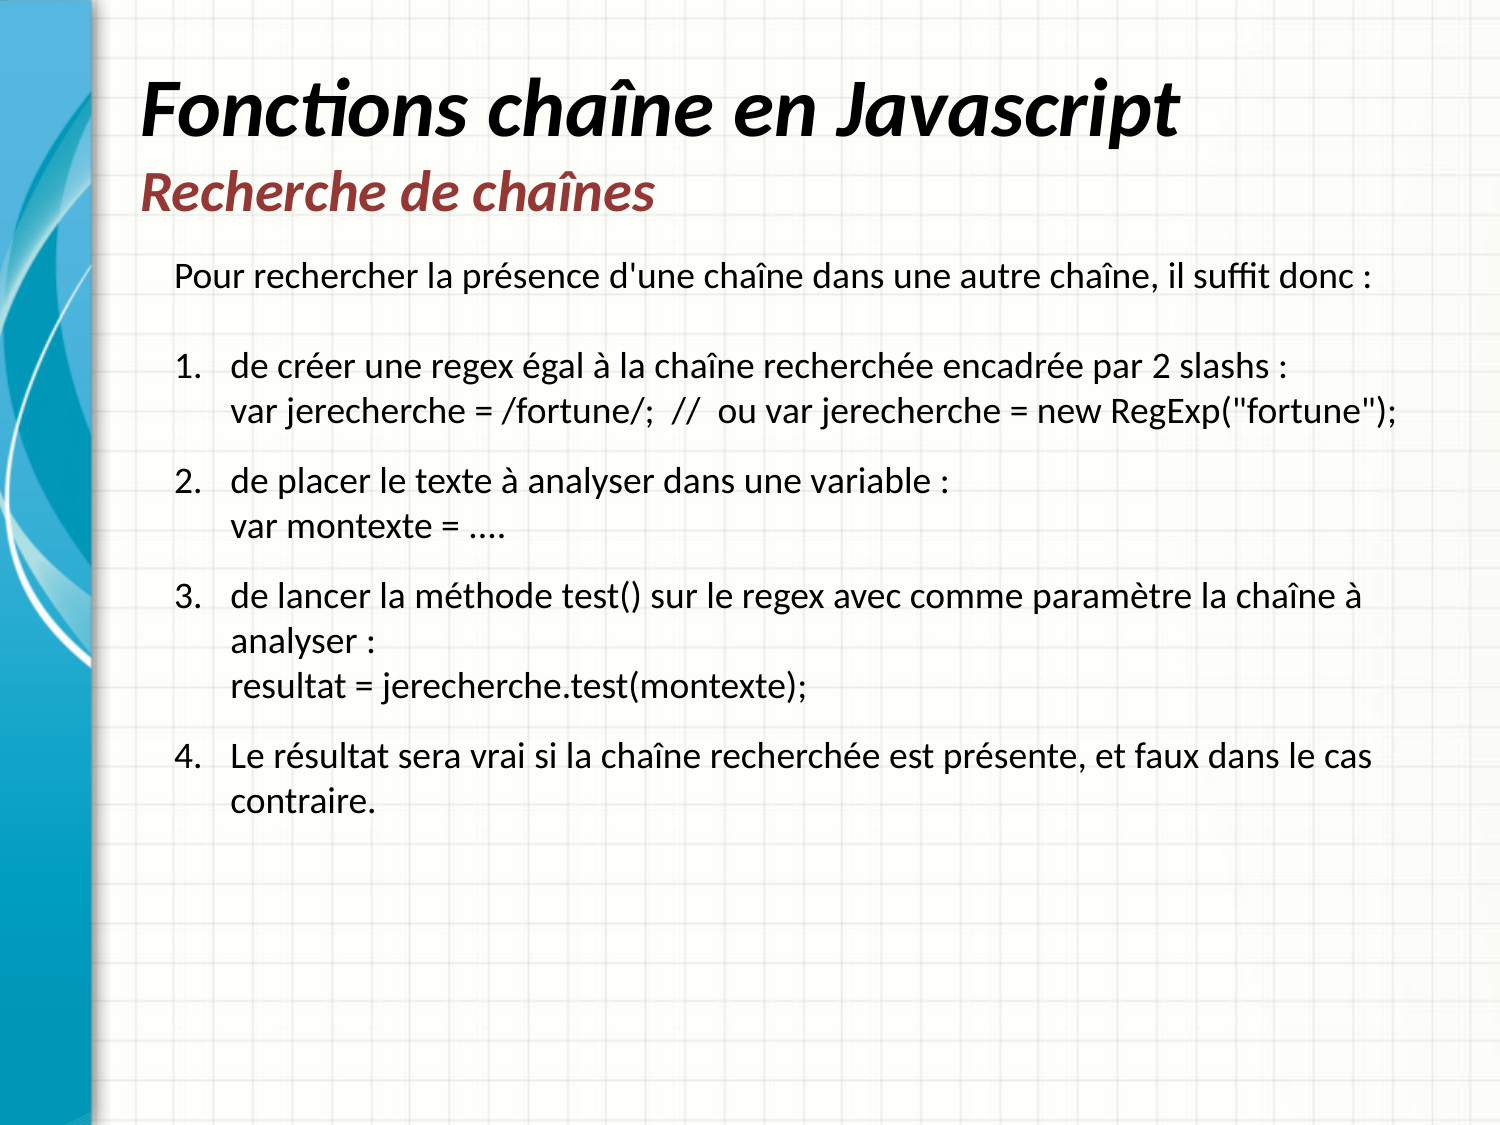

# Fonctions chaîne en Javascript Recherche de chaînes

Pour rechercher la présence d'une chaîne dans une autre chaîne, il suffit donc :

de créer une regex égal à la chaîne recherchée encadrée par 2 slashs :
var jerecherche = /fortune/;  //  ou var jerecherche = new RegExp("fortune");
de placer le texte à analyser dans une variable :
var montexte = ....
de lancer la méthode test() sur le regex avec comme paramètre la chaîne à analyser :
resultat = jerecherche.test(montexte);
Le résultat sera vrai si la chaîne recherchée est présente, et faux dans le cas contraire.